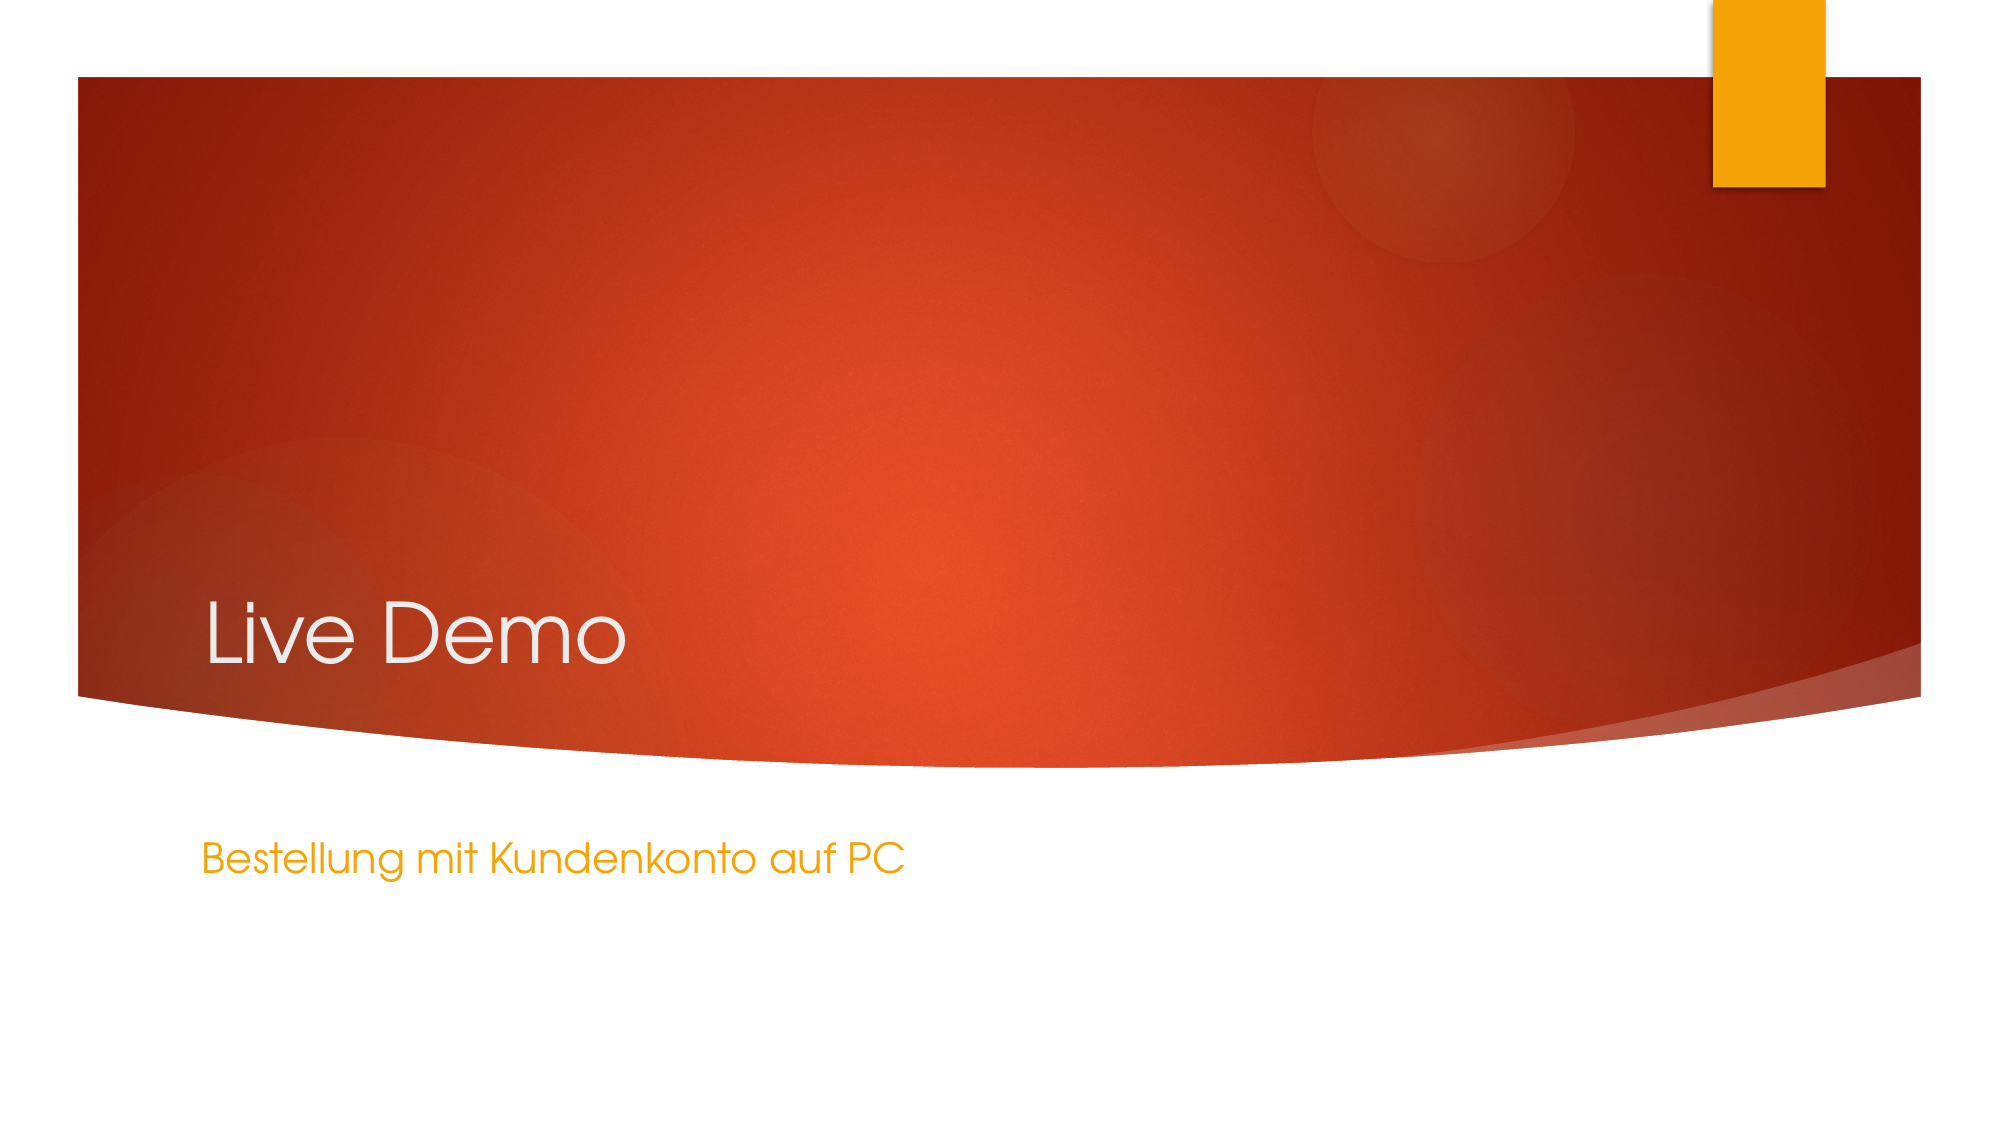

# Live Demo
Bestellung mit Kundenkonto auf PC